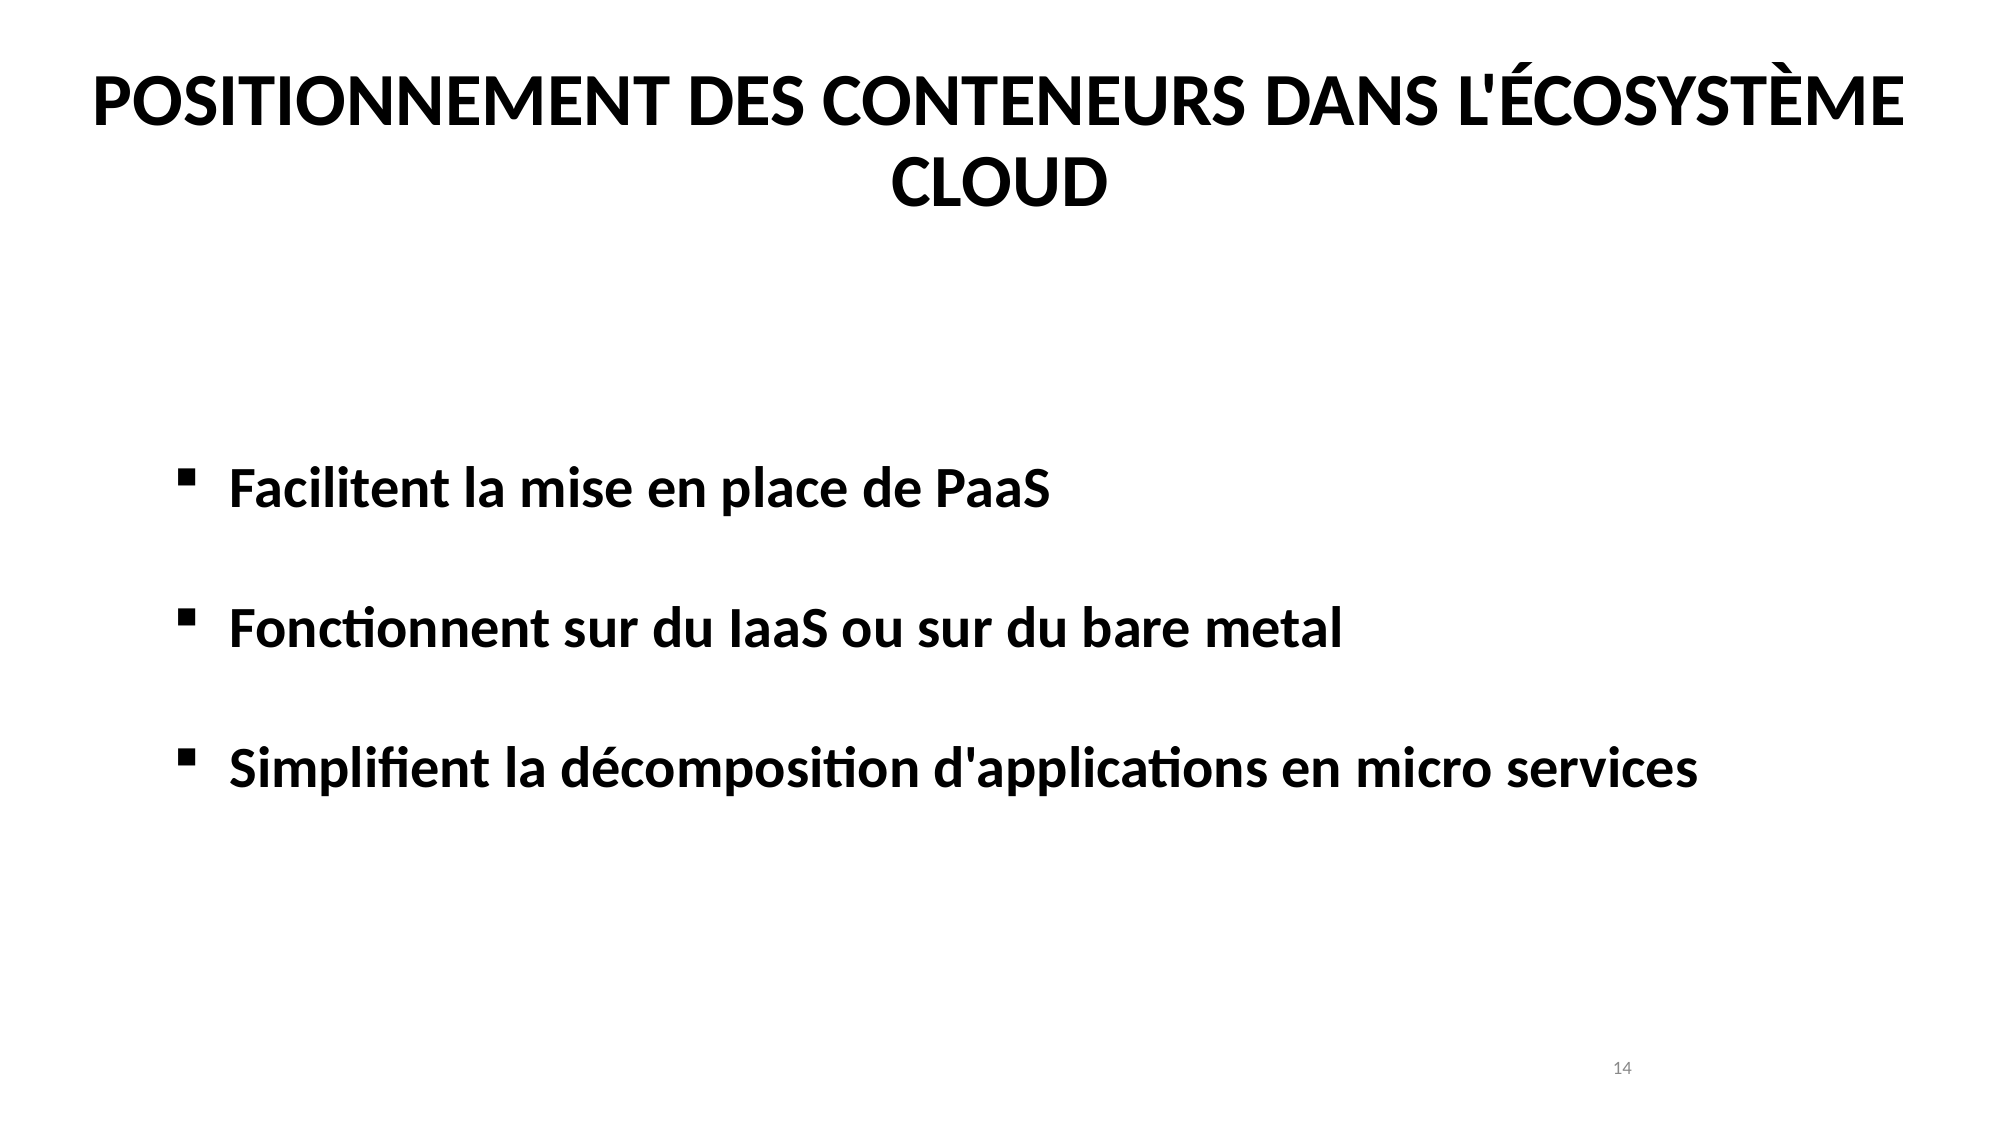

POSITIONNEMENT DES CONTENEURS DANS L'ÉCOSYSTÈME CLOUD
Facilitent la mise en place de PaaS
Fonctionnent sur du IaaS ou sur du bare metal
Simplifient la décomposition d'applications en micro services
#
14